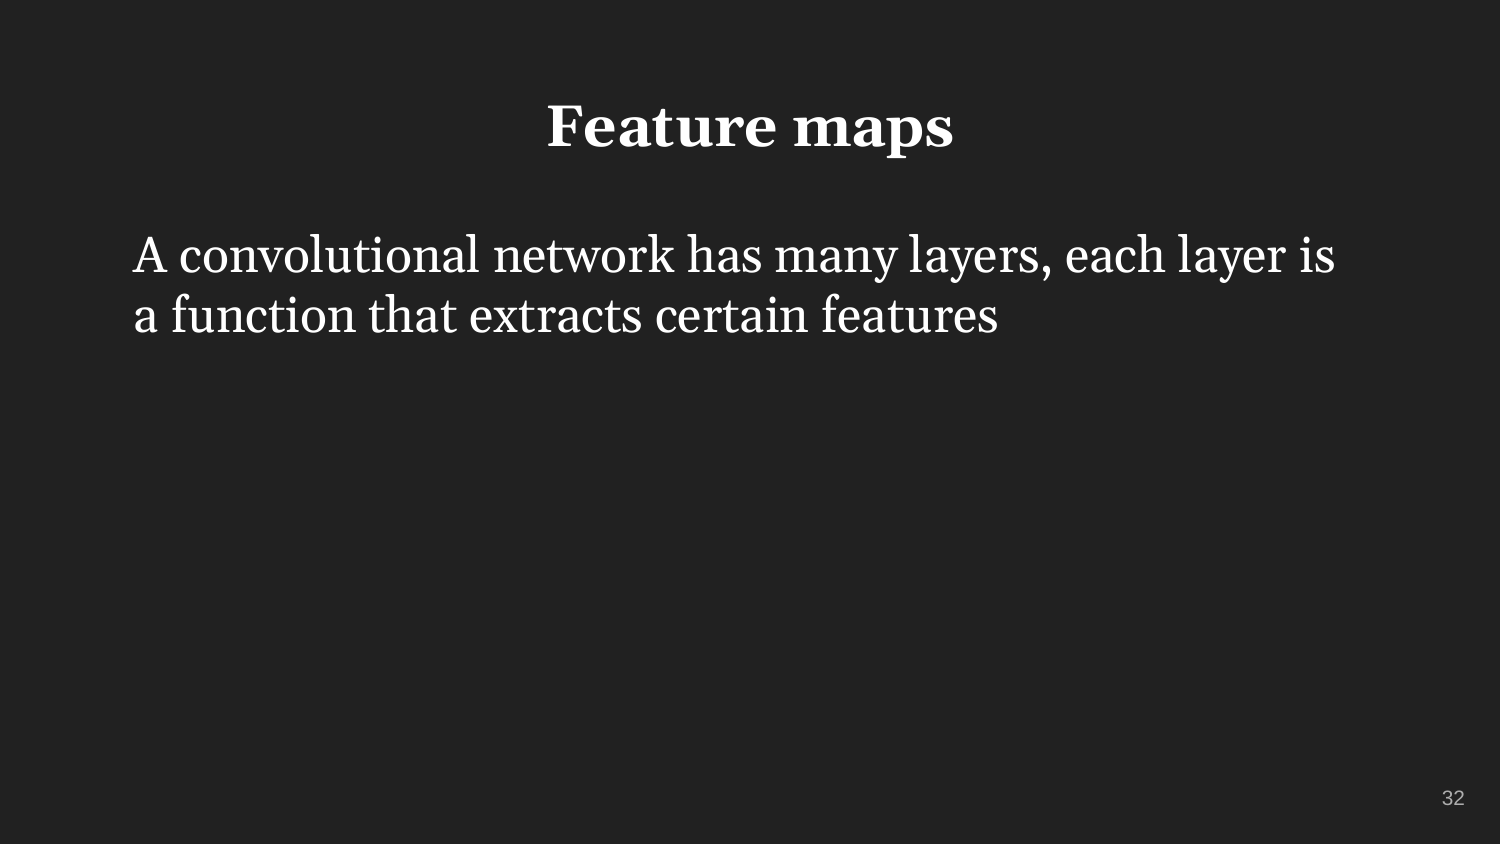

# Feature maps
A convolutional network has many layers, each layer is a function that extracts certain features

32